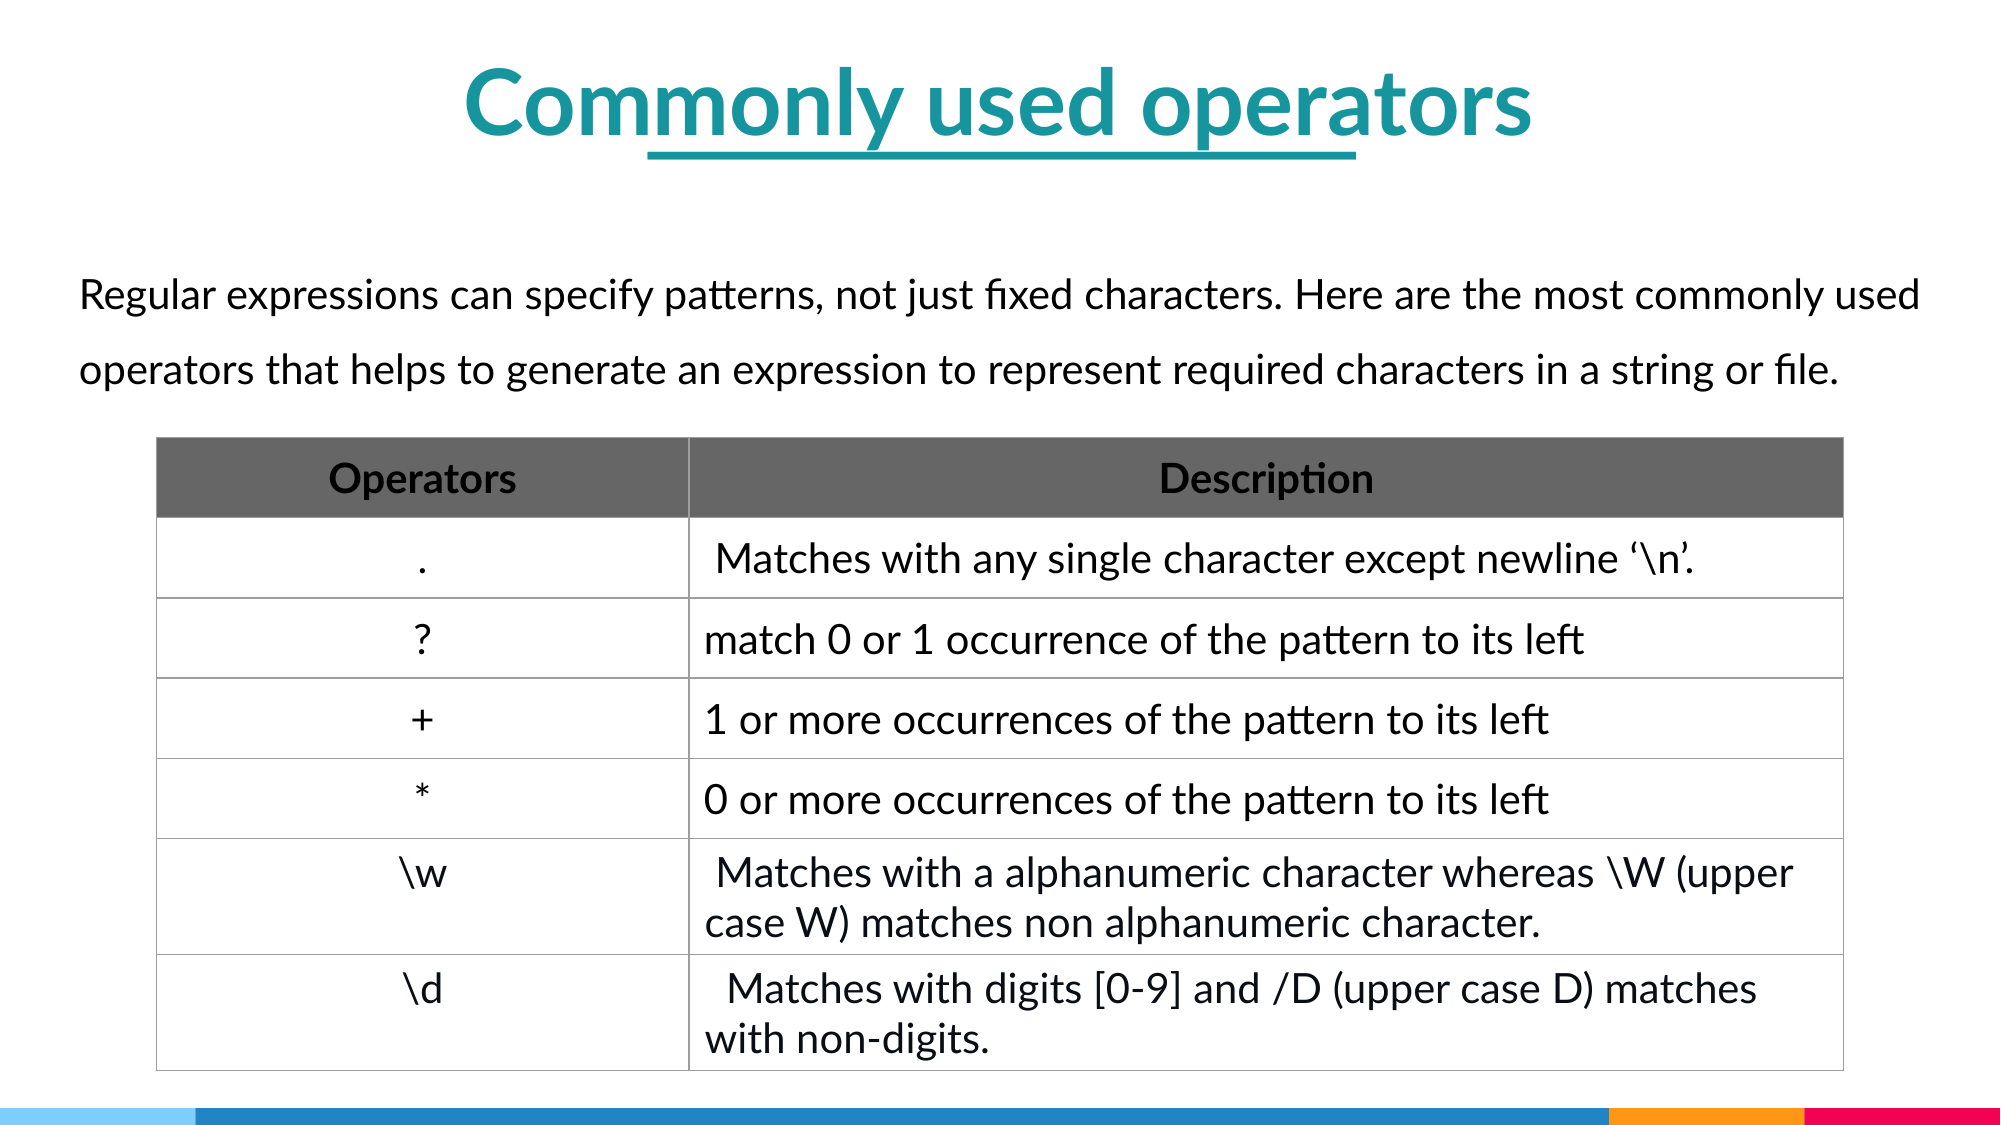

Commonly used operators

Regular expressions can specify patterns, not just fixed characters. Here are the most commonly used operators that helps to generate an expression to represent required characters in a string or file.
| Operators | Description |
| --- | --- |
| . | Matches with any single character except newline ‘\n’. |
| ? | match 0 or 1 occurrence of the pattern to its left |
| + | 1 or more occurrences of the pattern to its left |
| \* | 0 or more occurrences of the pattern to its left |
| \w | Matches with a alphanumeric character whereas \W (upper case W) matches non alphanumeric character. |
| \d | Matches with digits [0-9] and /D (upper case D) matches with non-digits. |